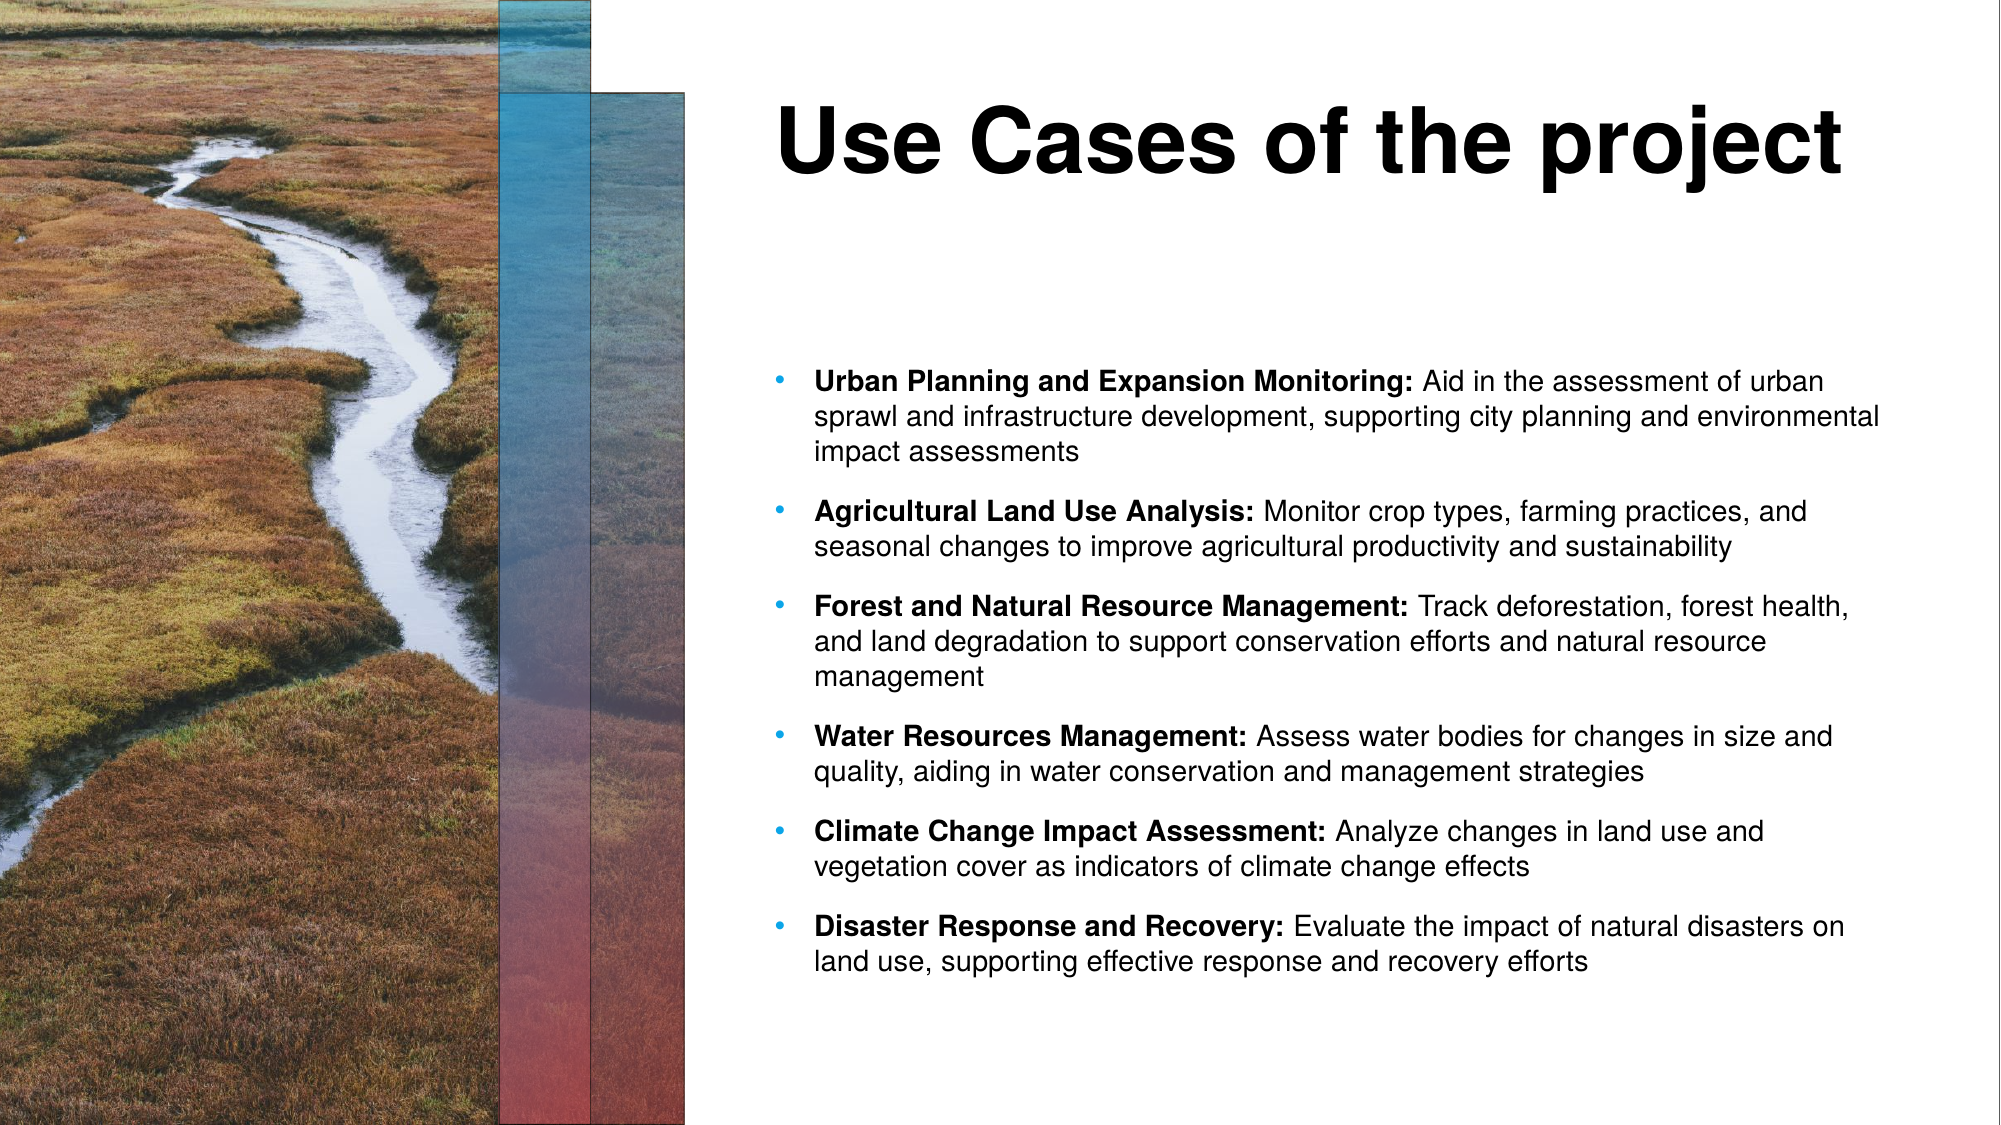

# Use Cases of the project

Urban Planning and Expansion Monitoring: Aid in the assessment of urban sprawl and infrastructure development, supporting city planning and environmental impact assessments
Agricultural Land Use Analysis: Monitor crop types, farming practices, and seasonal changes to improve agricultural productivity and sustainability
Forest and Natural Resource Management: Track deforestation, forest health, and land degradation to support conservation efforts and natural resource management
Water Resources Management: Assess water bodies for changes in size and quality, aiding in water conservation and management strategies
Climate Change Impact Assessment: Analyze changes in land use and vegetation cover as indicators of climate change effects
Disaster Response and Recovery: Evaluate the impact of natural disasters on land use, supporting effective response and recovery efforts